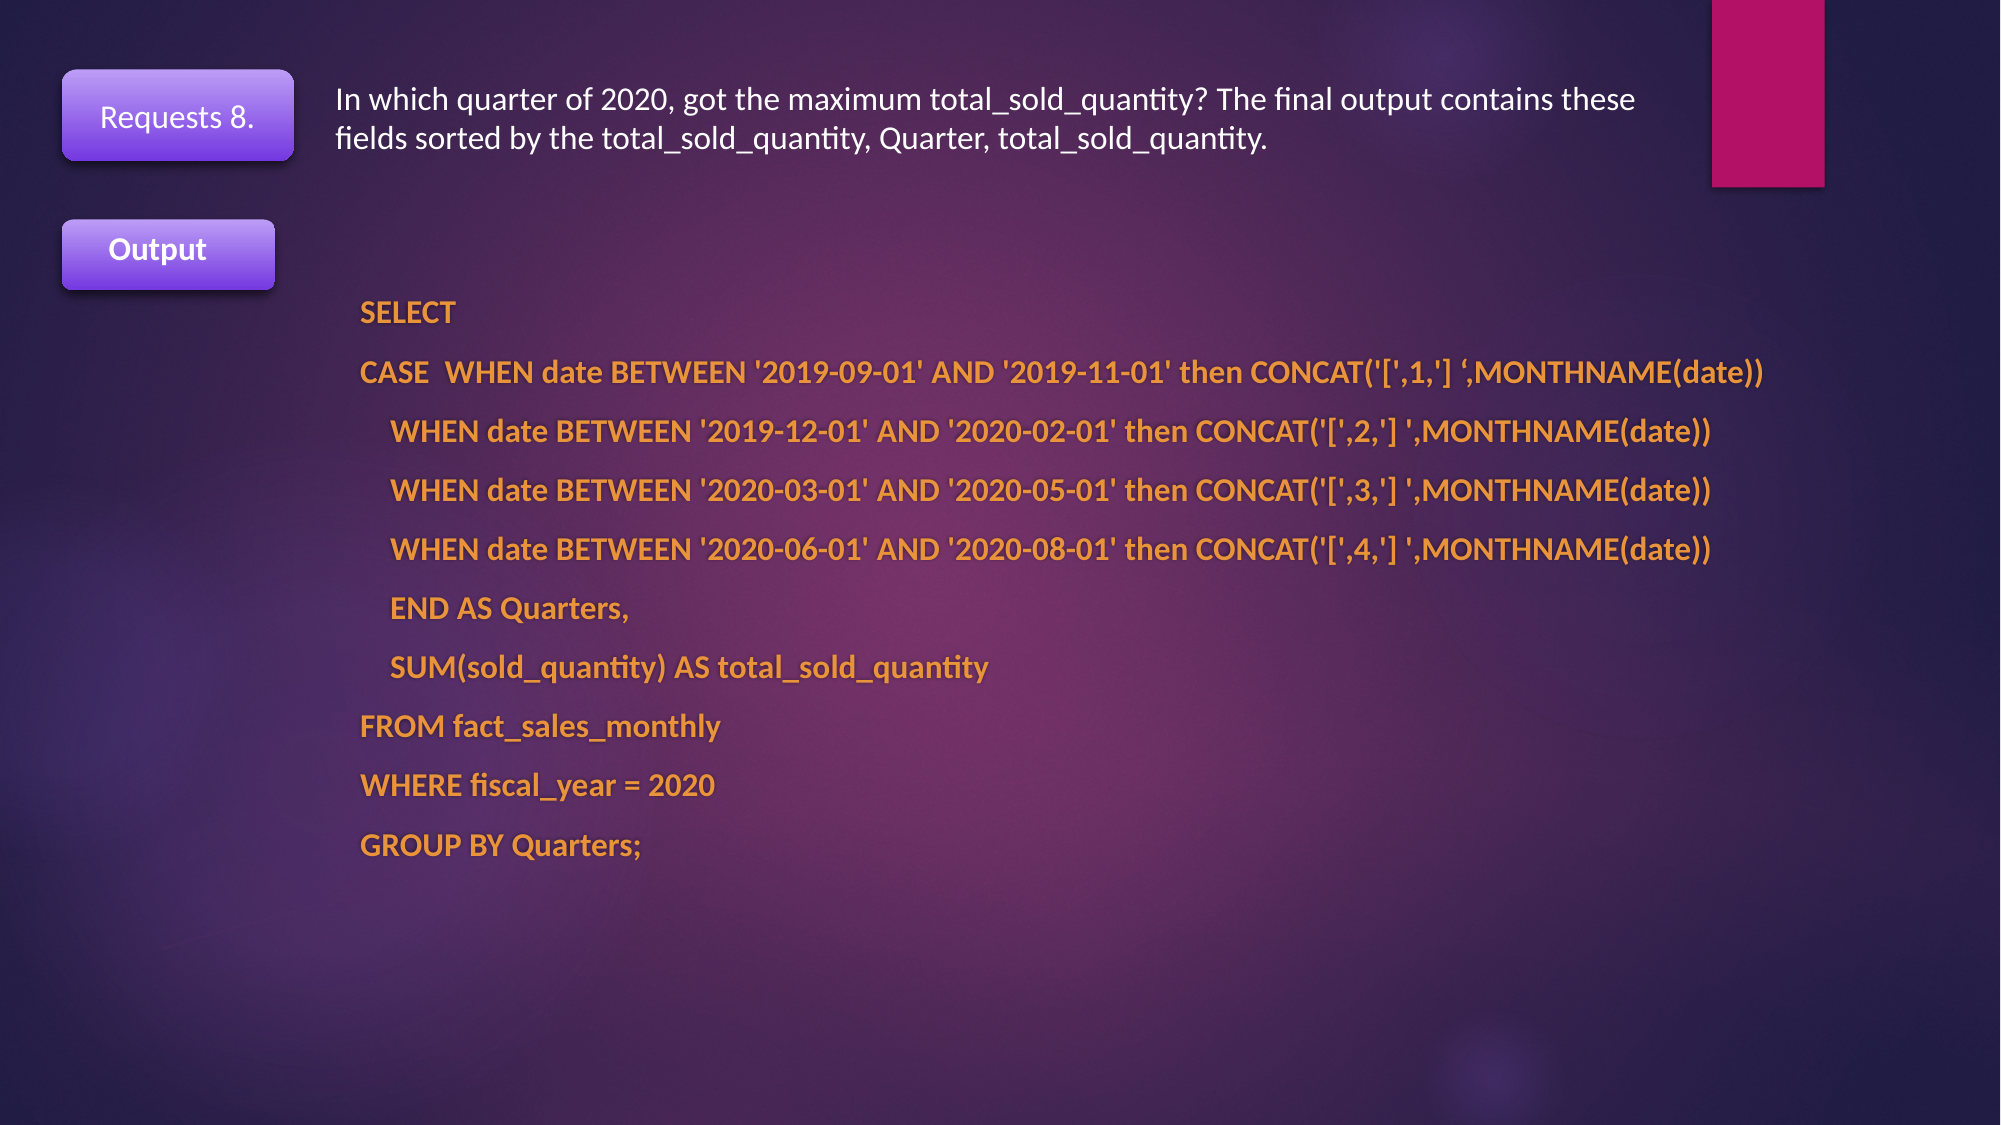

Requests 8.
In which quarter of 2020, got the maximum total_sold_quantity? The final output contains these fields sorted by the total_sold_quantity, Quarter, total_sold_quantity.

Output
SELECT
CASE  WHEN date BETWEEN '2019-09-01' AND '2019-11-01' then CONCAT('[',1,'] ‘,MONTHNAME(date))
    WHEN date BETWEEN '2019-12-01' AND '2020-02-01' then CONCAT('[',2,'] ',MONTHNAME(date))
    WHEN date BETWEEN '2020-03-01' AND '2020-05-01' then CONCAT('[',3,'] ',MONTHNAME(date))
    WHEN date BETWEEN '2020-06-01' AND '2020-08-01' then CONCAT('[',4,'] ',MONTHNAME(date))
    END AS Quarters,
    SUM(sold_quantity) AS total_sold_quantity
FROM fact_sales_monthly
WHERE fiscal_year = 2020
GROUP BY Quarters;